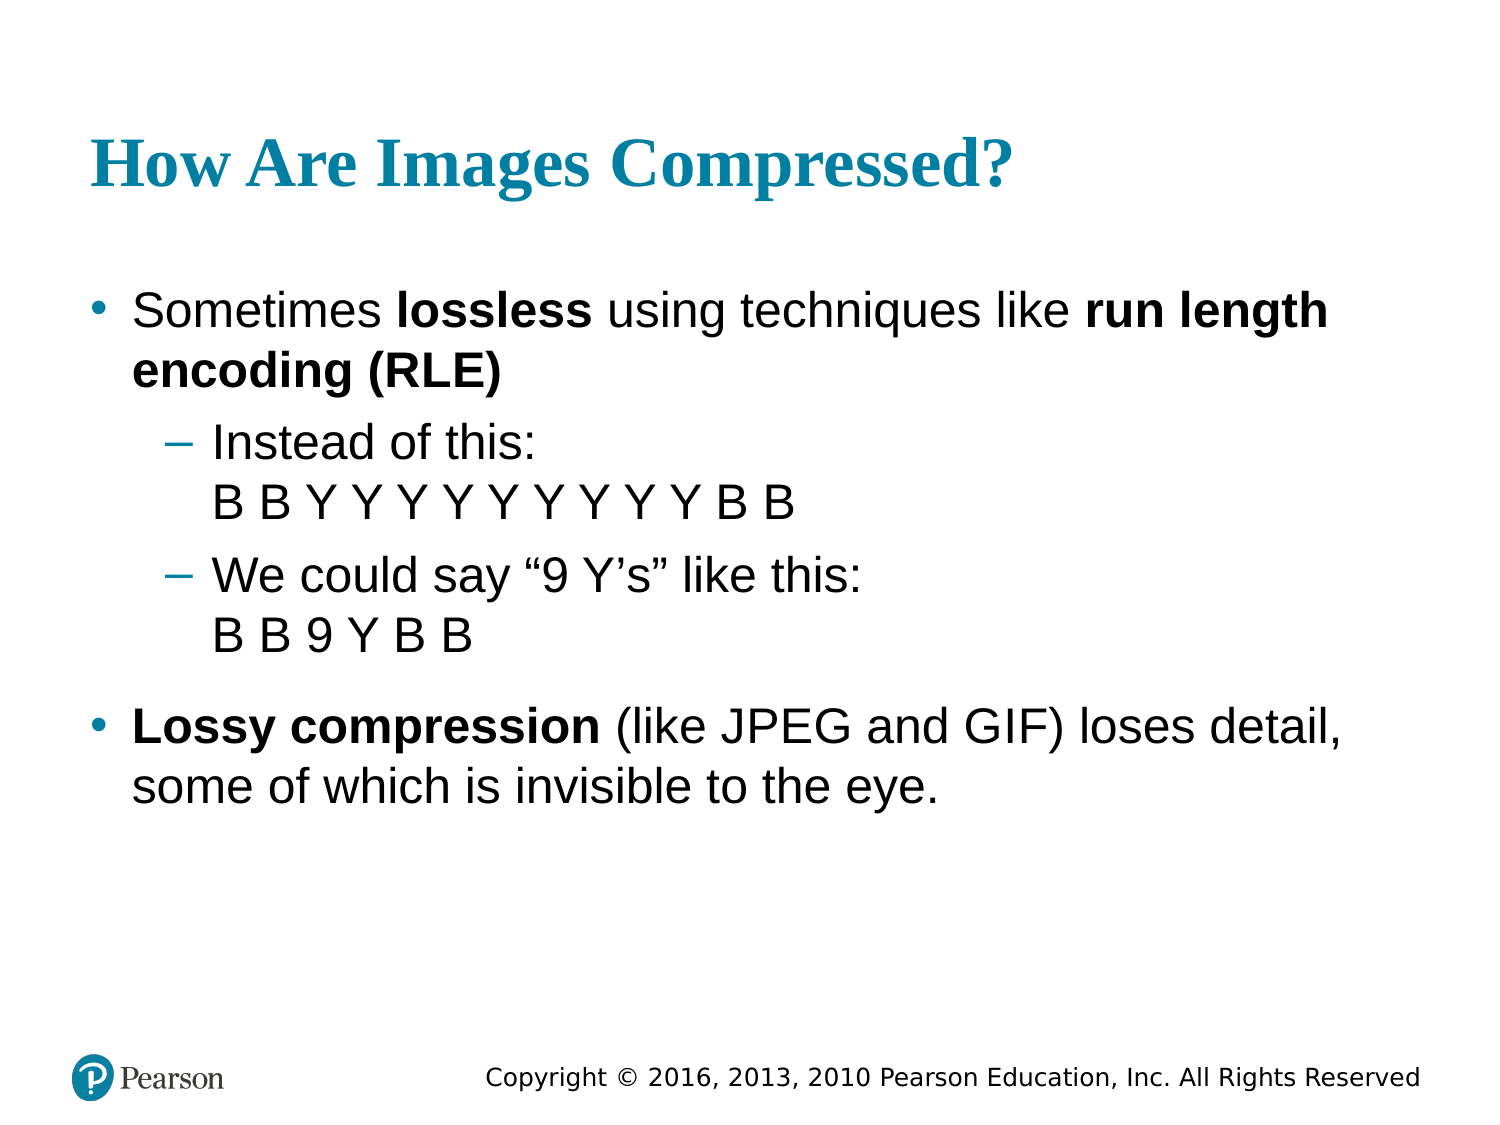

# How Are Images Compressed?
Sometimes lossless using techniques like run length encoding (R L E)
Instead of this:
B B Y Y Y Y Y Y Y Y Y B B
We could say “9 Y’s” like this:
B B 9 Y B B
Lossy compression (like J P E G and G I F) loses detail, some of which is invisible to the eye.